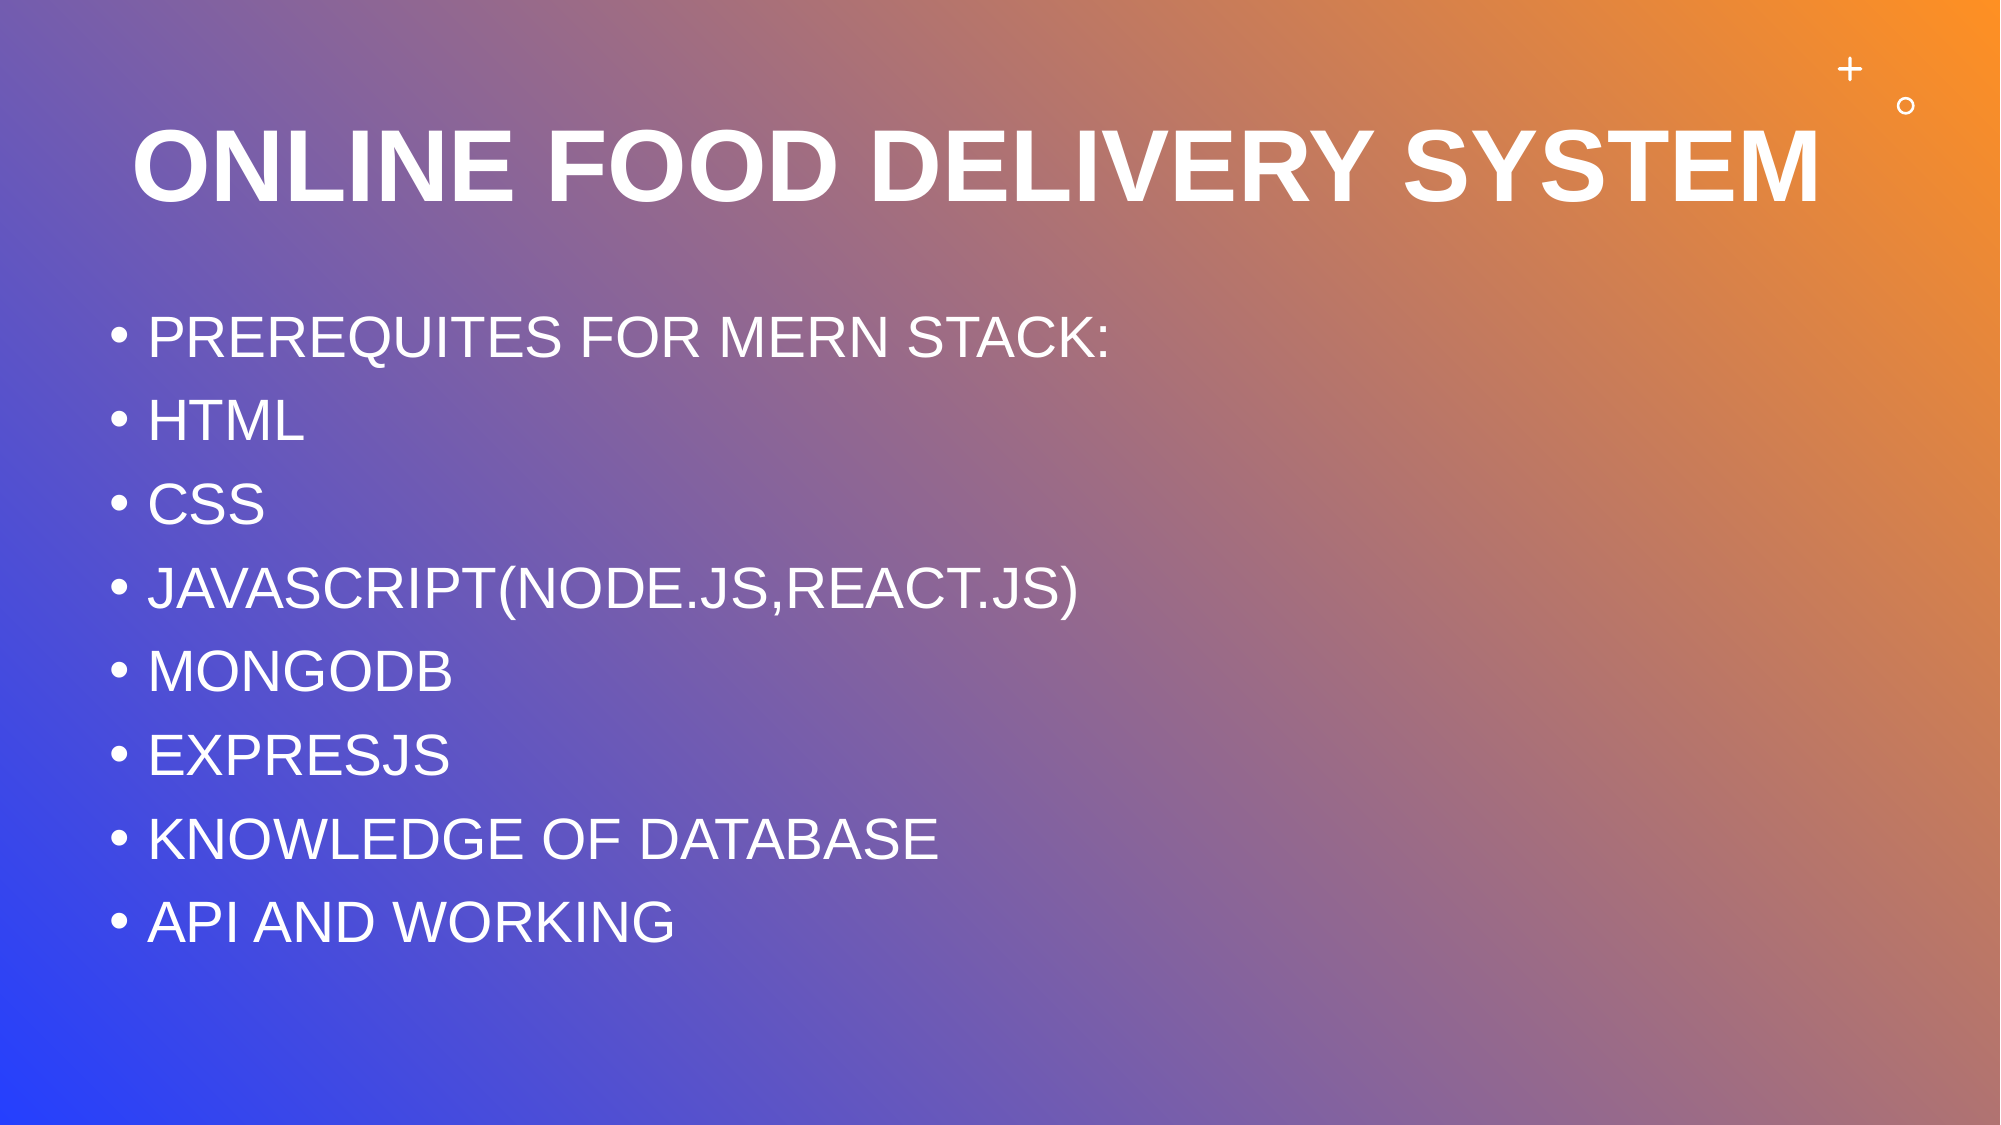

# ONLINE FOOD DELIVERY SYSTEM
PREREQUITES FOR MERN STACK:
HTML
CSS
JAVASCRIPT(NODE.JS,REACT.JS)
MONGODB
EXPRESJS
KNOWLEDGE OF DATABASE
API AND WORKING